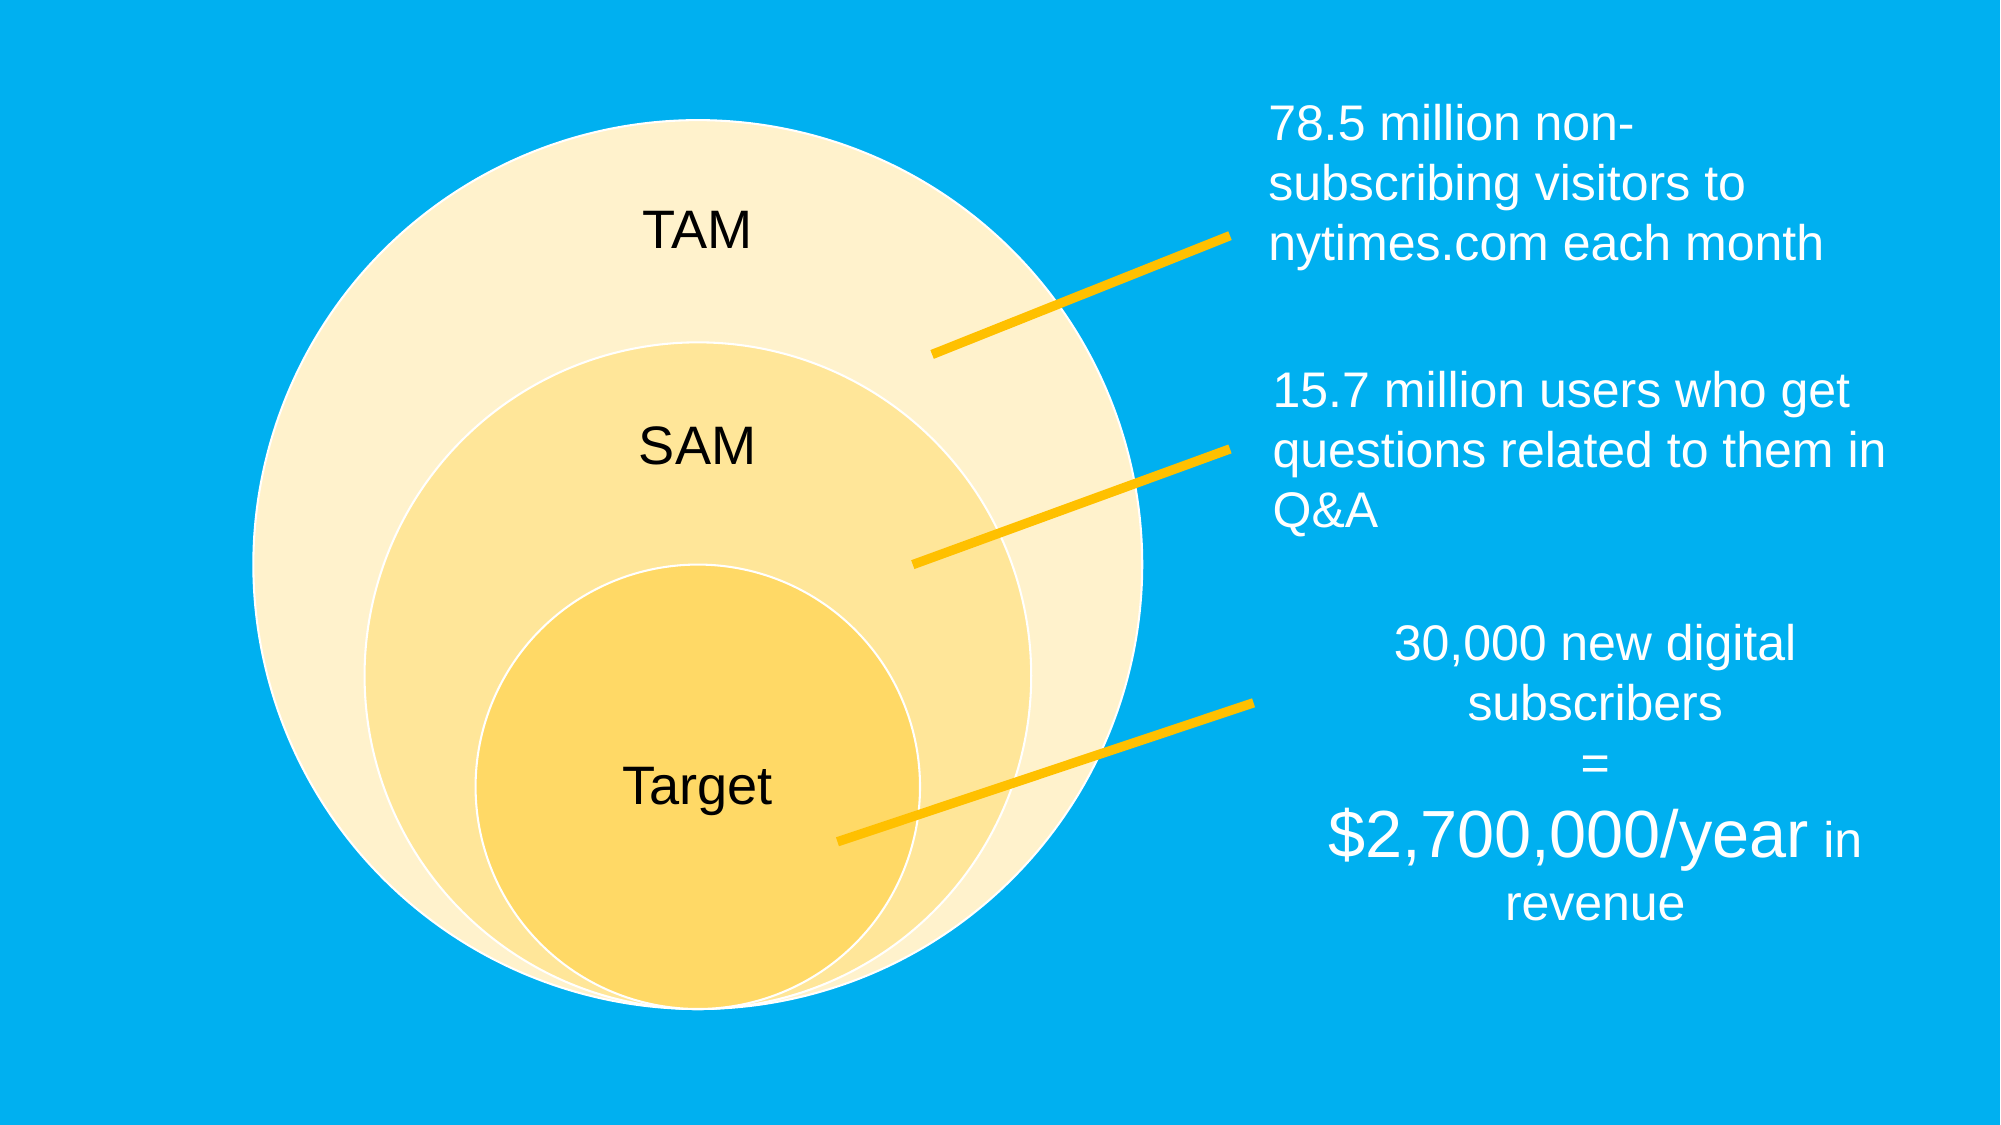

78.5 million non-subscribing visitors to nytimes.com each month

TAM
SAM
Target
15.7 million users who get questions related to them in Q&A
30,000 new digital subscribers
=
$2,700,000/year in revenue